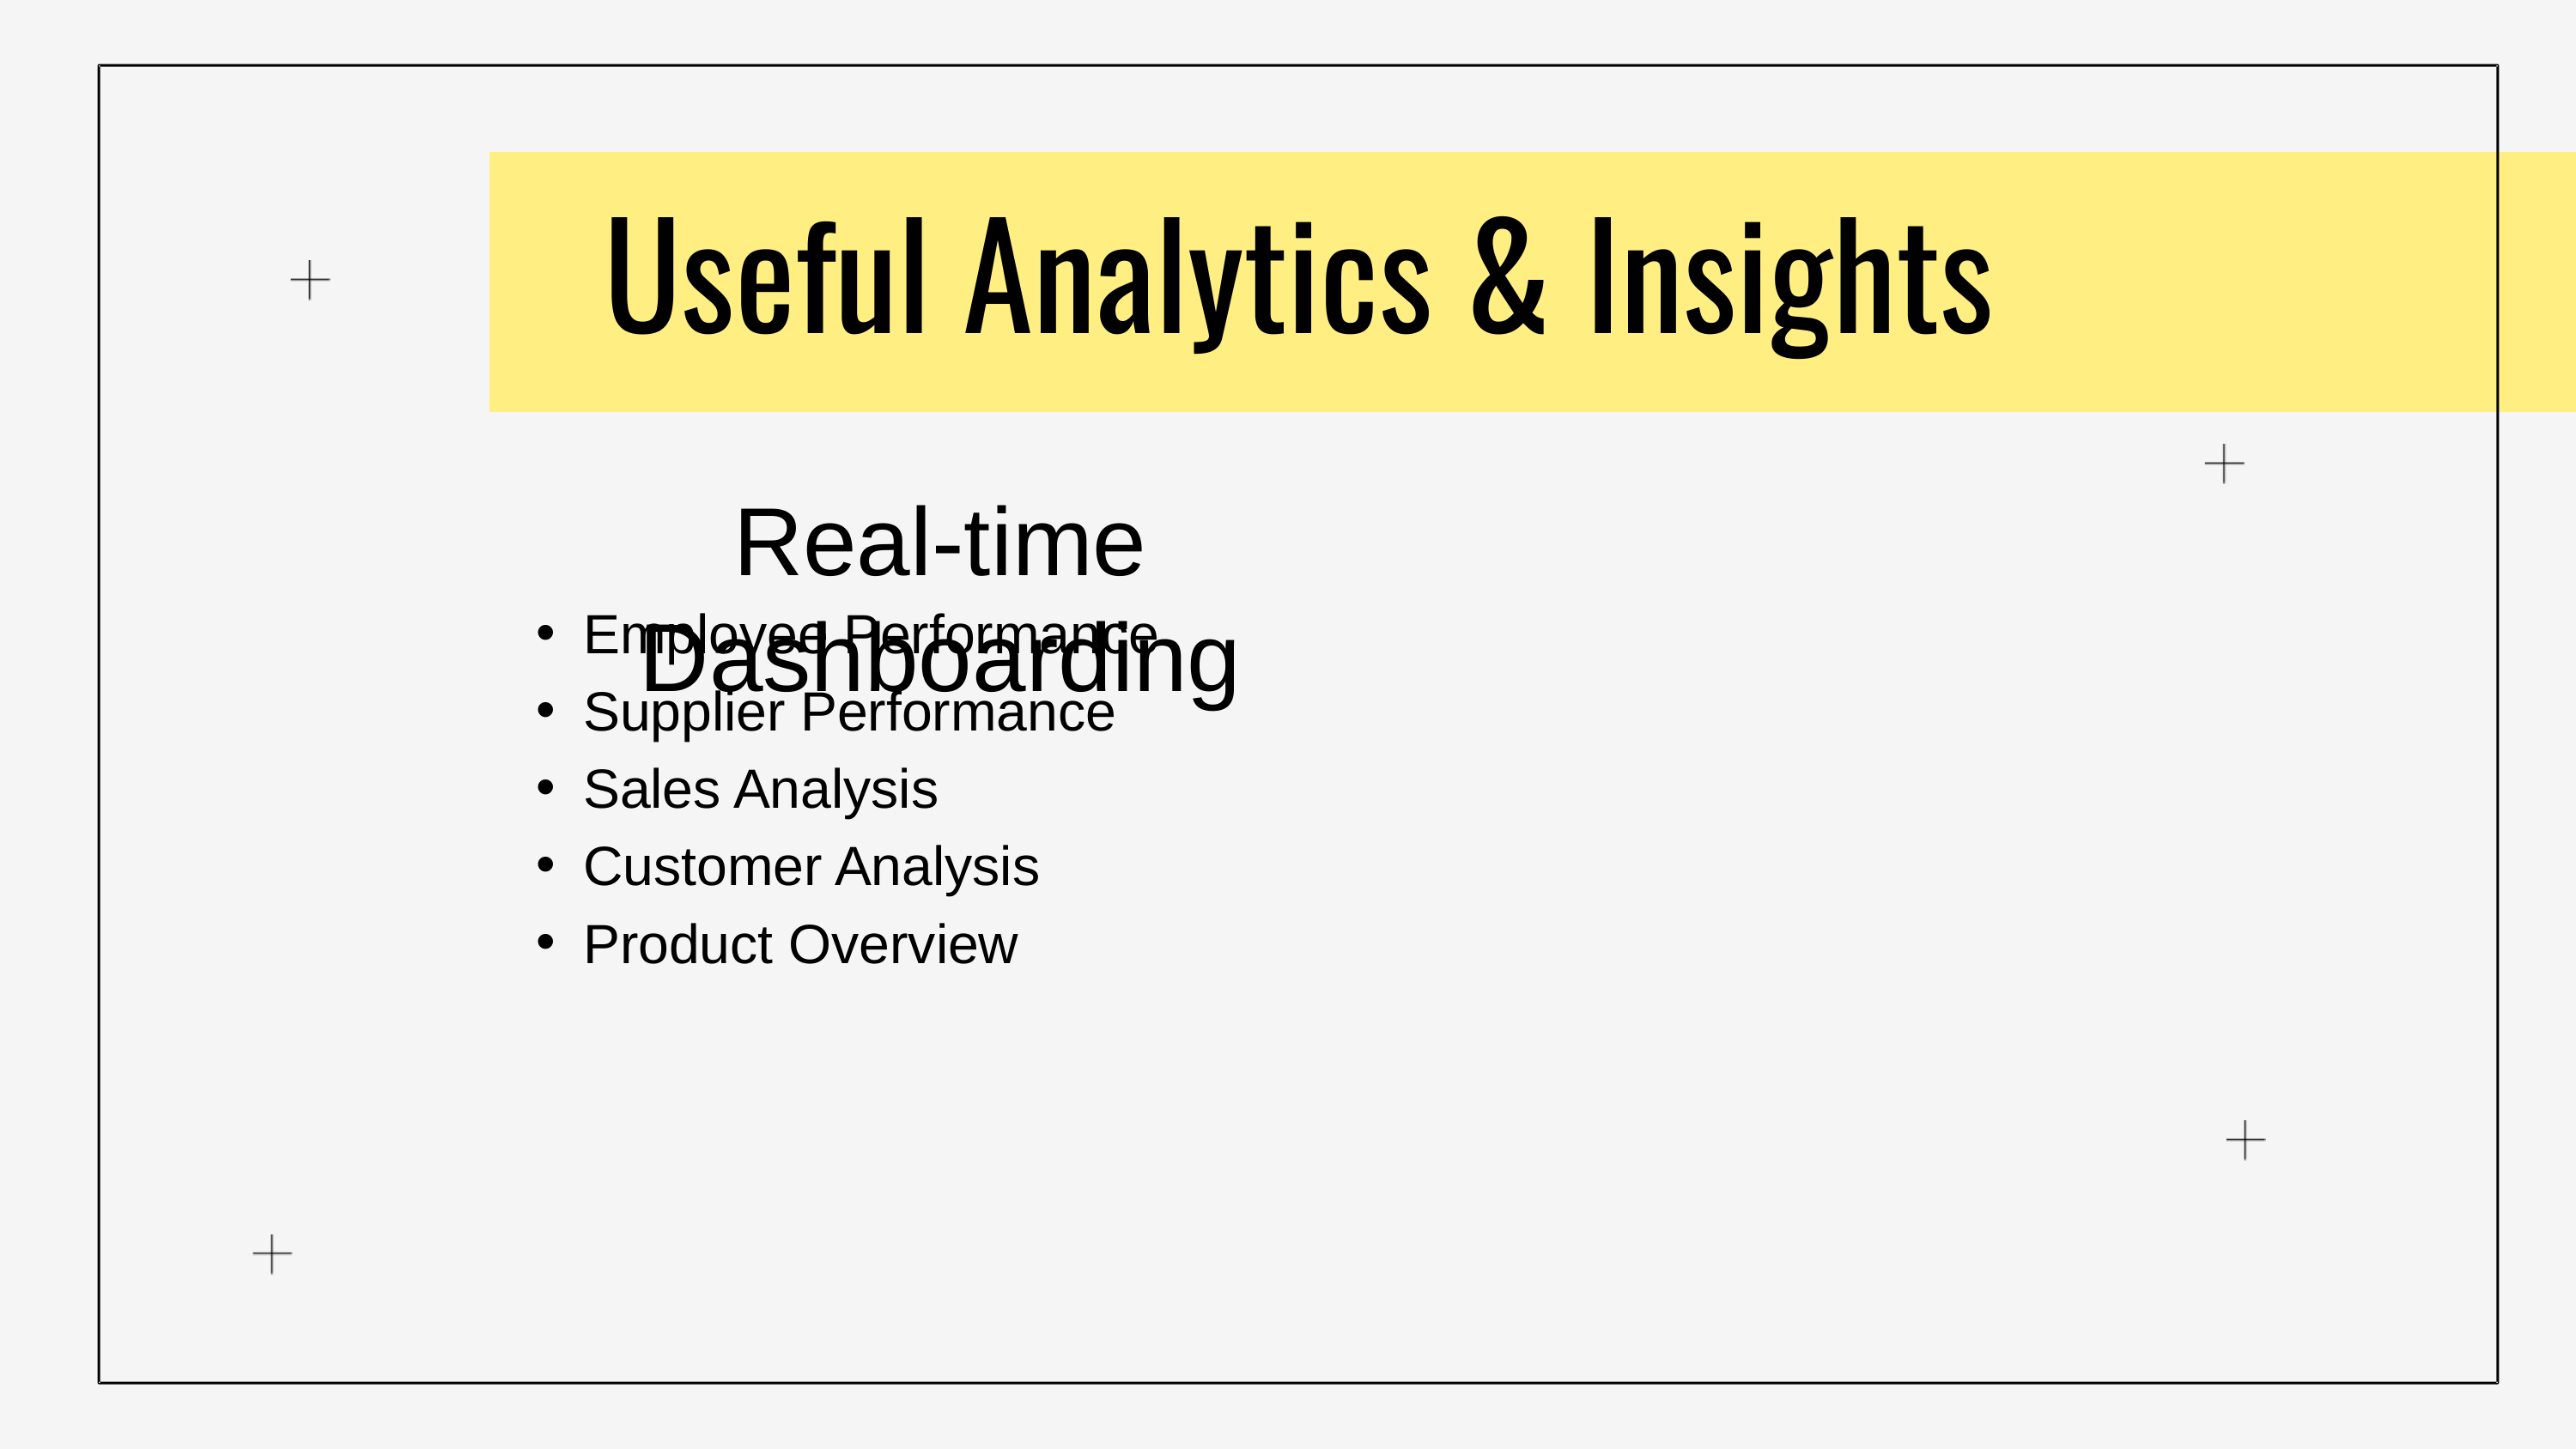

Useful Analytics & Insights

Real-time Dashboarding
Employee Performance
Supplier Performance
Sales Analysis
Customer Analysis
Product Overview